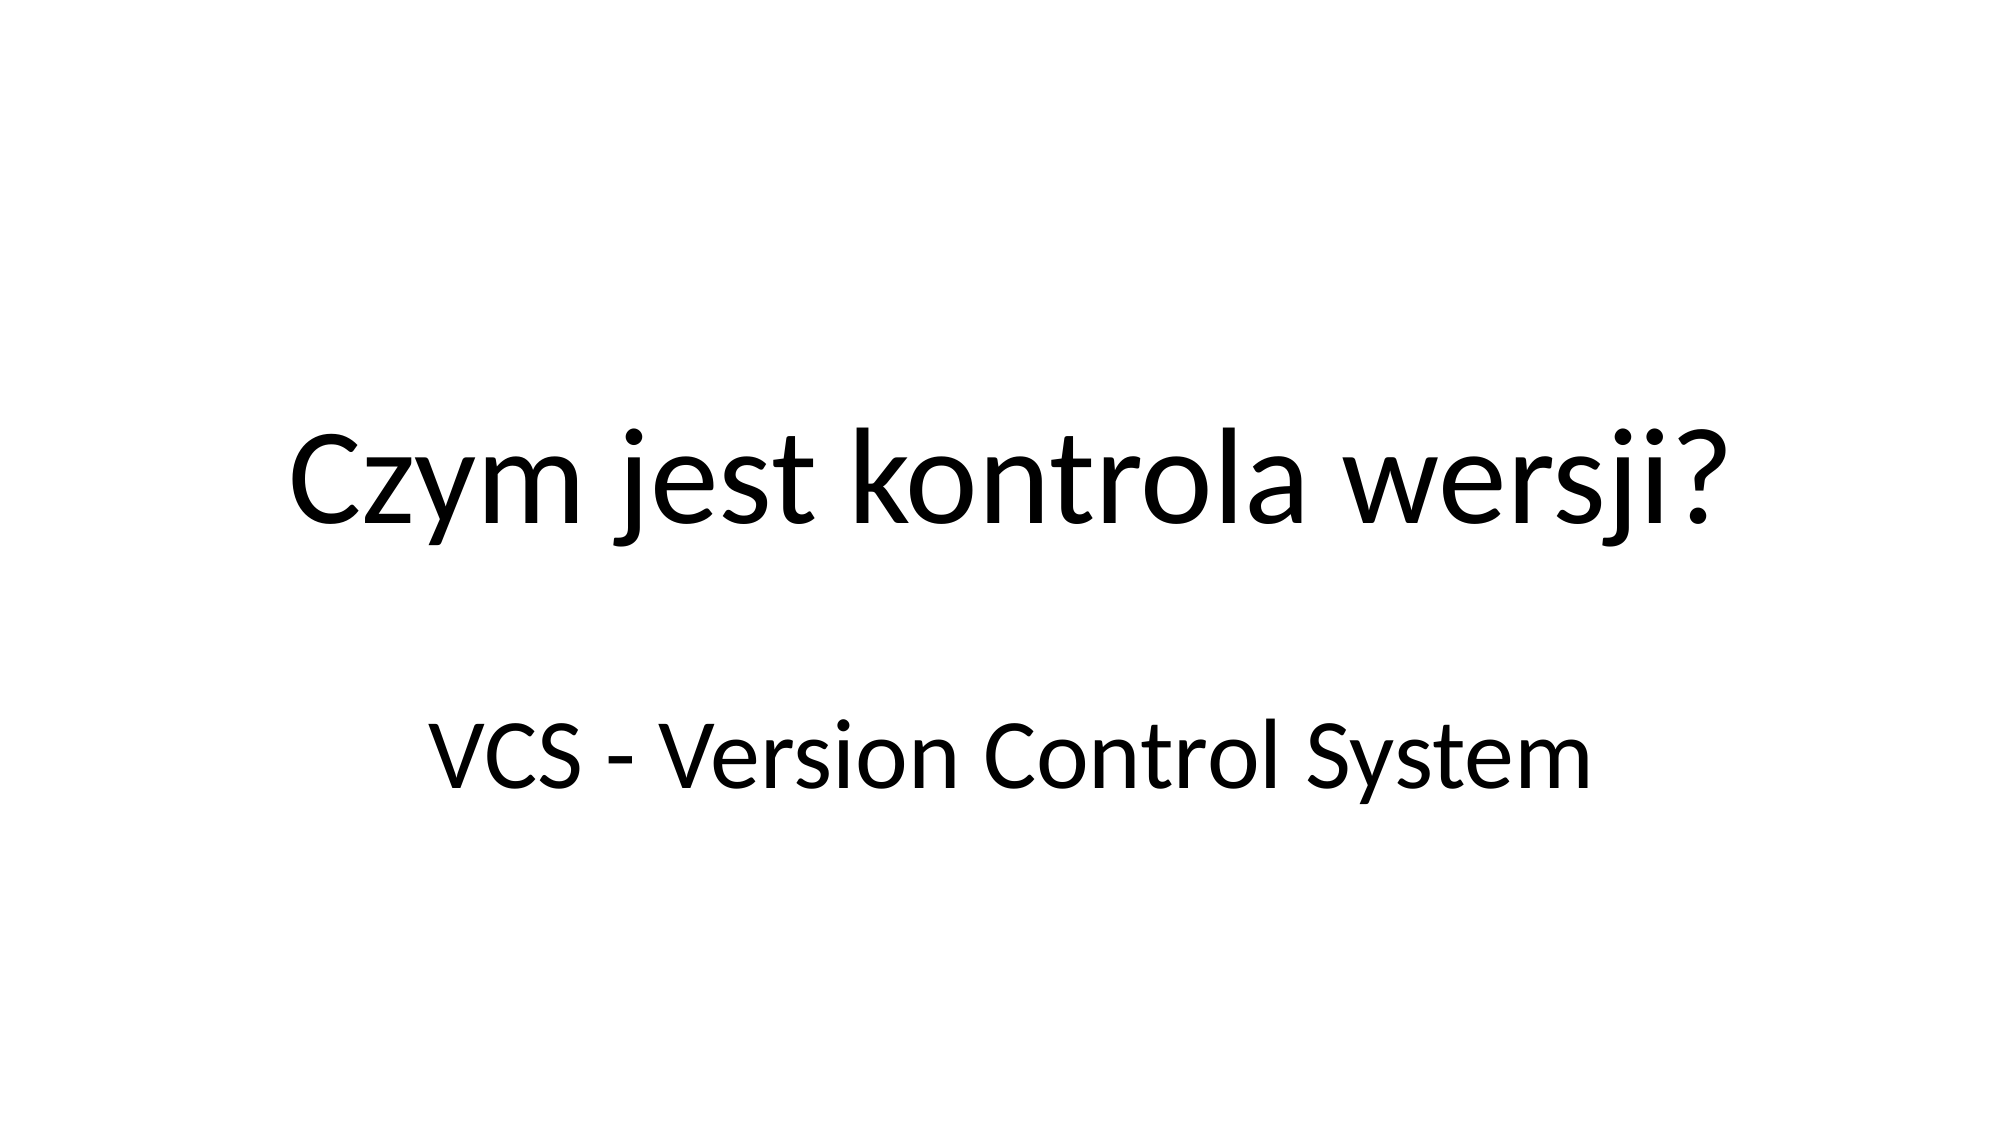

# Czym jest kontrola wersji?
VCS - Version Control System